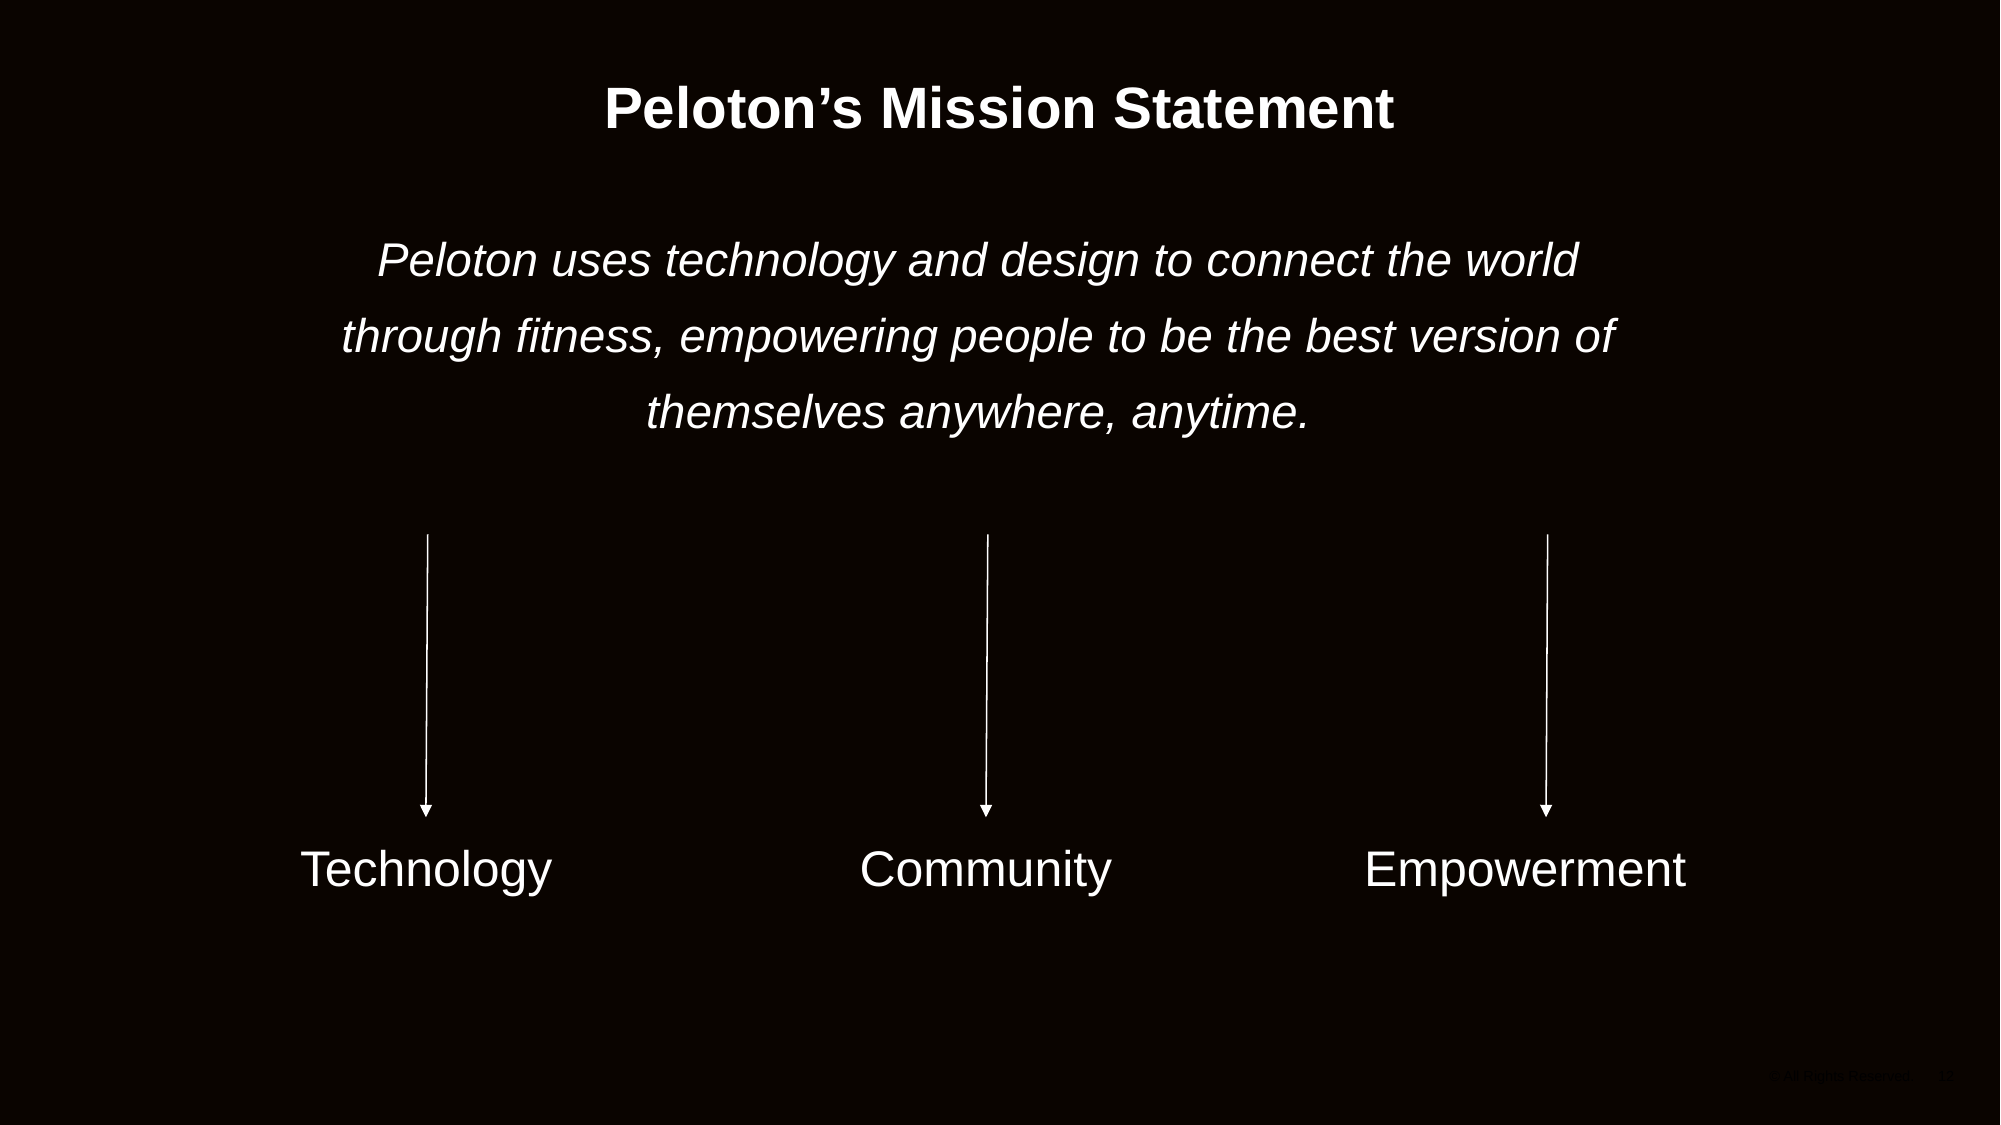

# Peloton’s Mission Statement
Peloton uses technology and design to connect the world through fitness, empowering people to be the best version of themselves anywhere, anytime.
Technology
Empowerment
Community